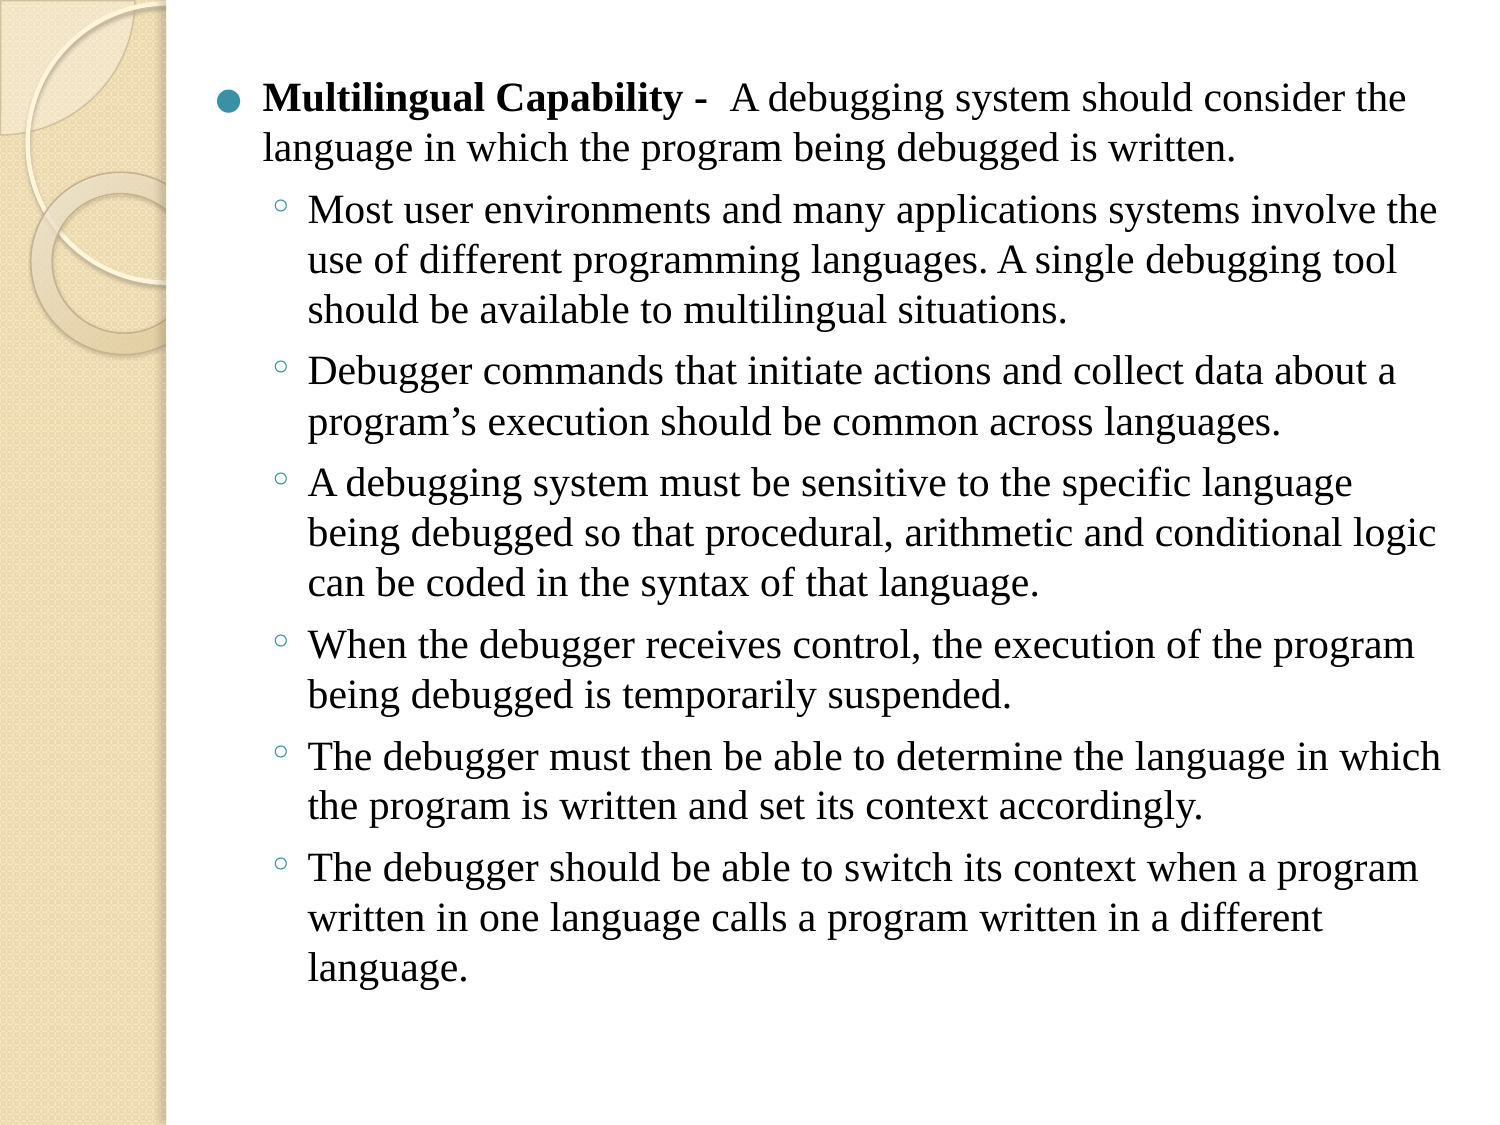

Multilingual Capability -  A debugging system should consider the language in which the program being debugged is written.
Most user environments and many applications systems involve the use of different programming languages. A single debugging tool should be available to multilingual situations.
Debugger commands that initiate actions and collect data about a program’s execution should be common across languages.
A debugging system must be sensitive to the specific language being debugged so that procedural, arithmetic and conditional logic can be coded in the syntax of that language.
When the debugger receives control, the execution of the program being debugged is temporarily suspended.
The debugger must then be able to determine the language in which the program is written and set its context accordingly.
The debugger should be able to switch its context when a program written in one language calls a program written in a different language.